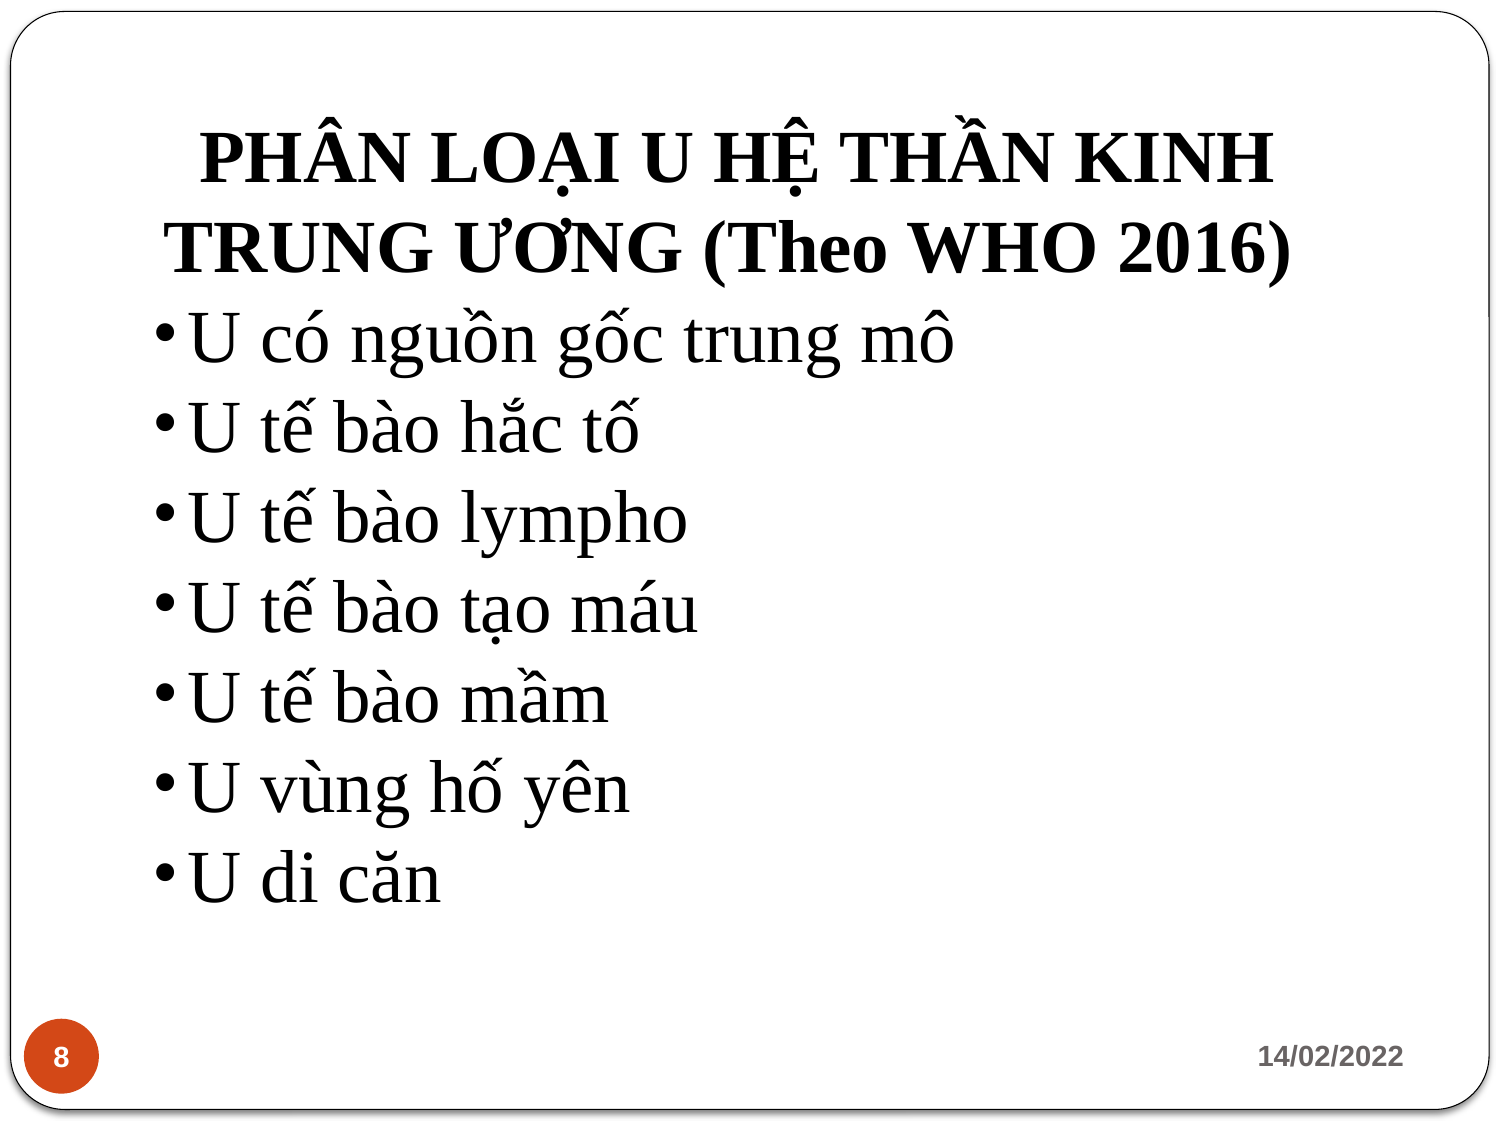

PHÂN LOẠI U HỆ THẦN KINH TRUNG ƯƠNG (Theo WHO 2016)
U có nguồn gốc trung mô
U tế bào hắc tố
U tế bào lympho
U tế bào tạo máu
U tế bào mầm
U vùng hố yên
U di căn

14/02/2022
8